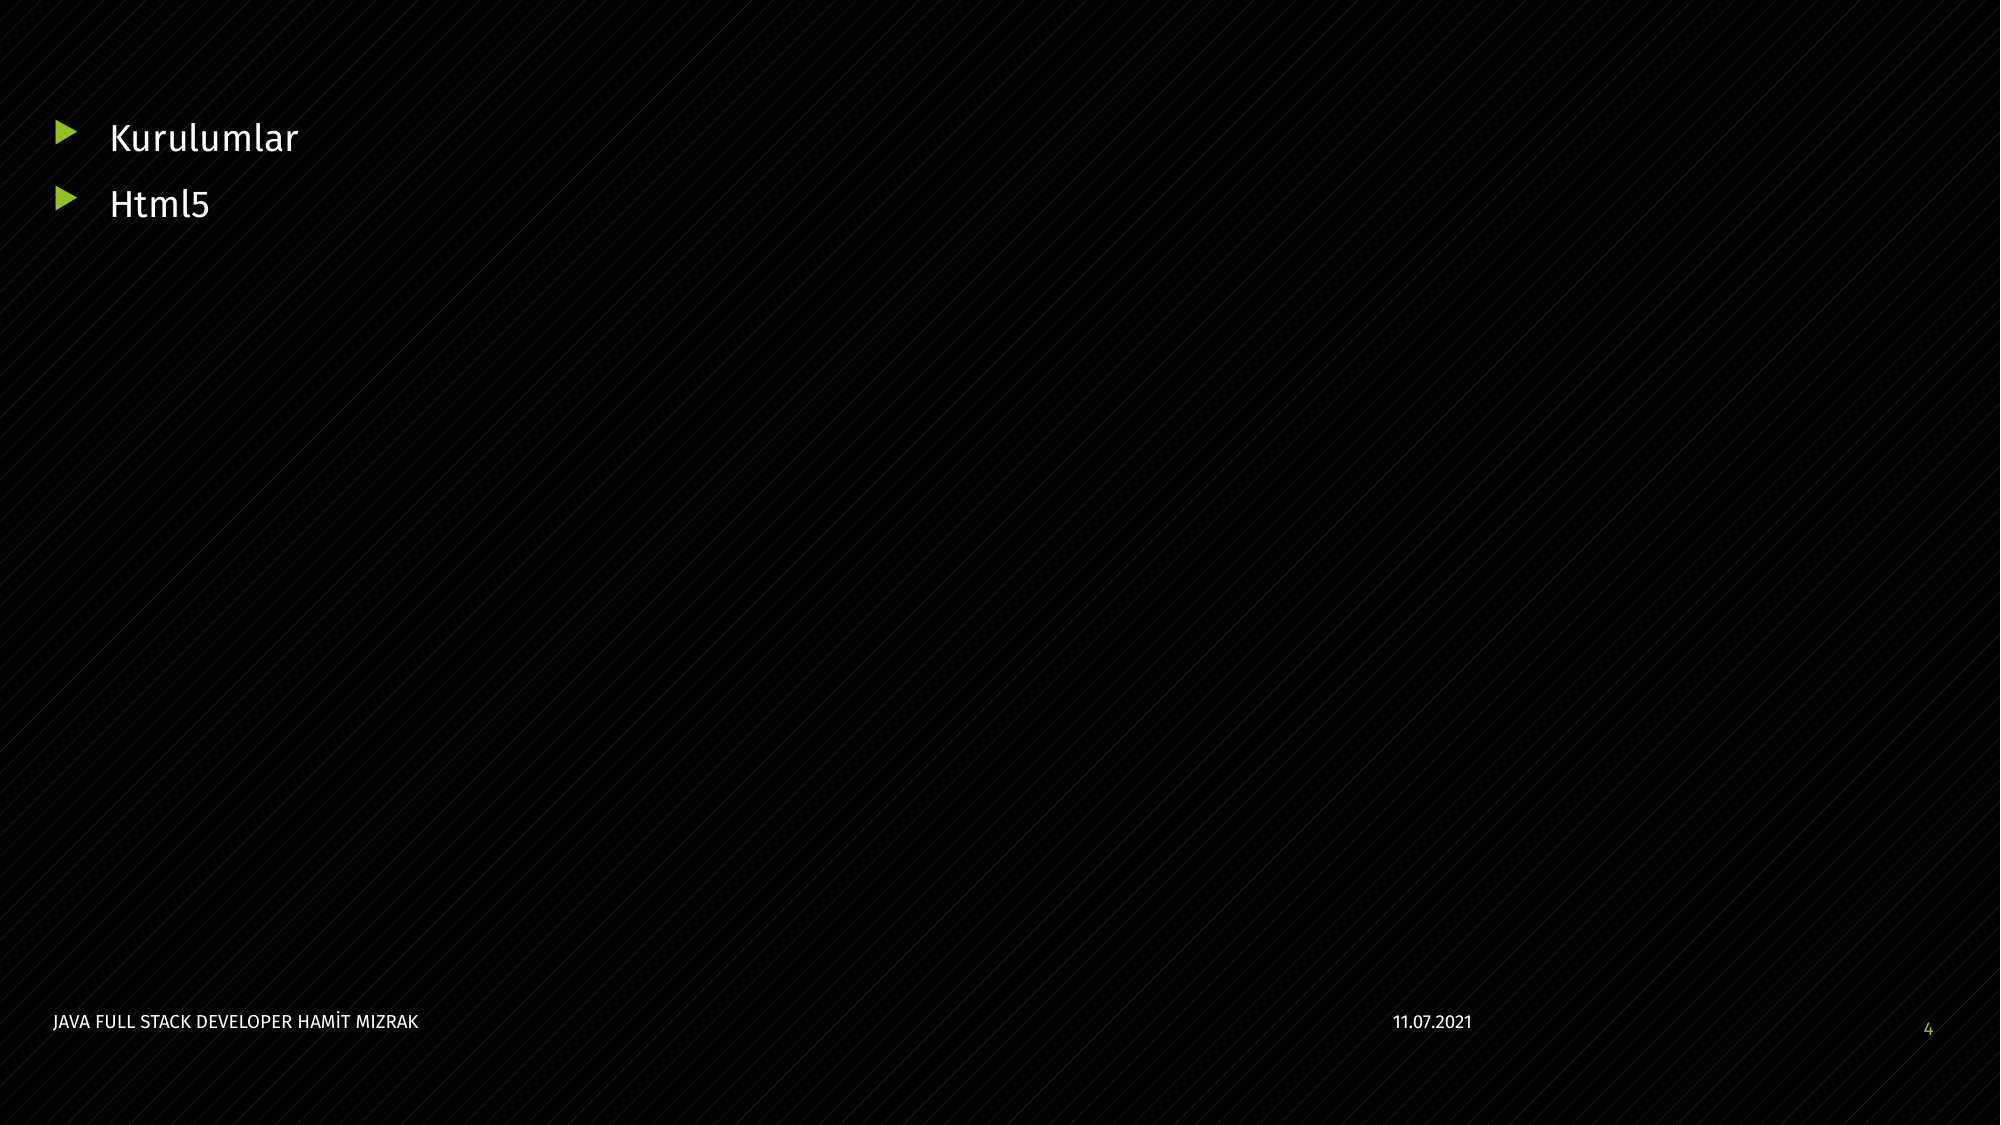

#
Kurulumlar
Html5
JAVA FULL STACK DEVELOPER HAMİT MIZRAK
11.07.2021
4